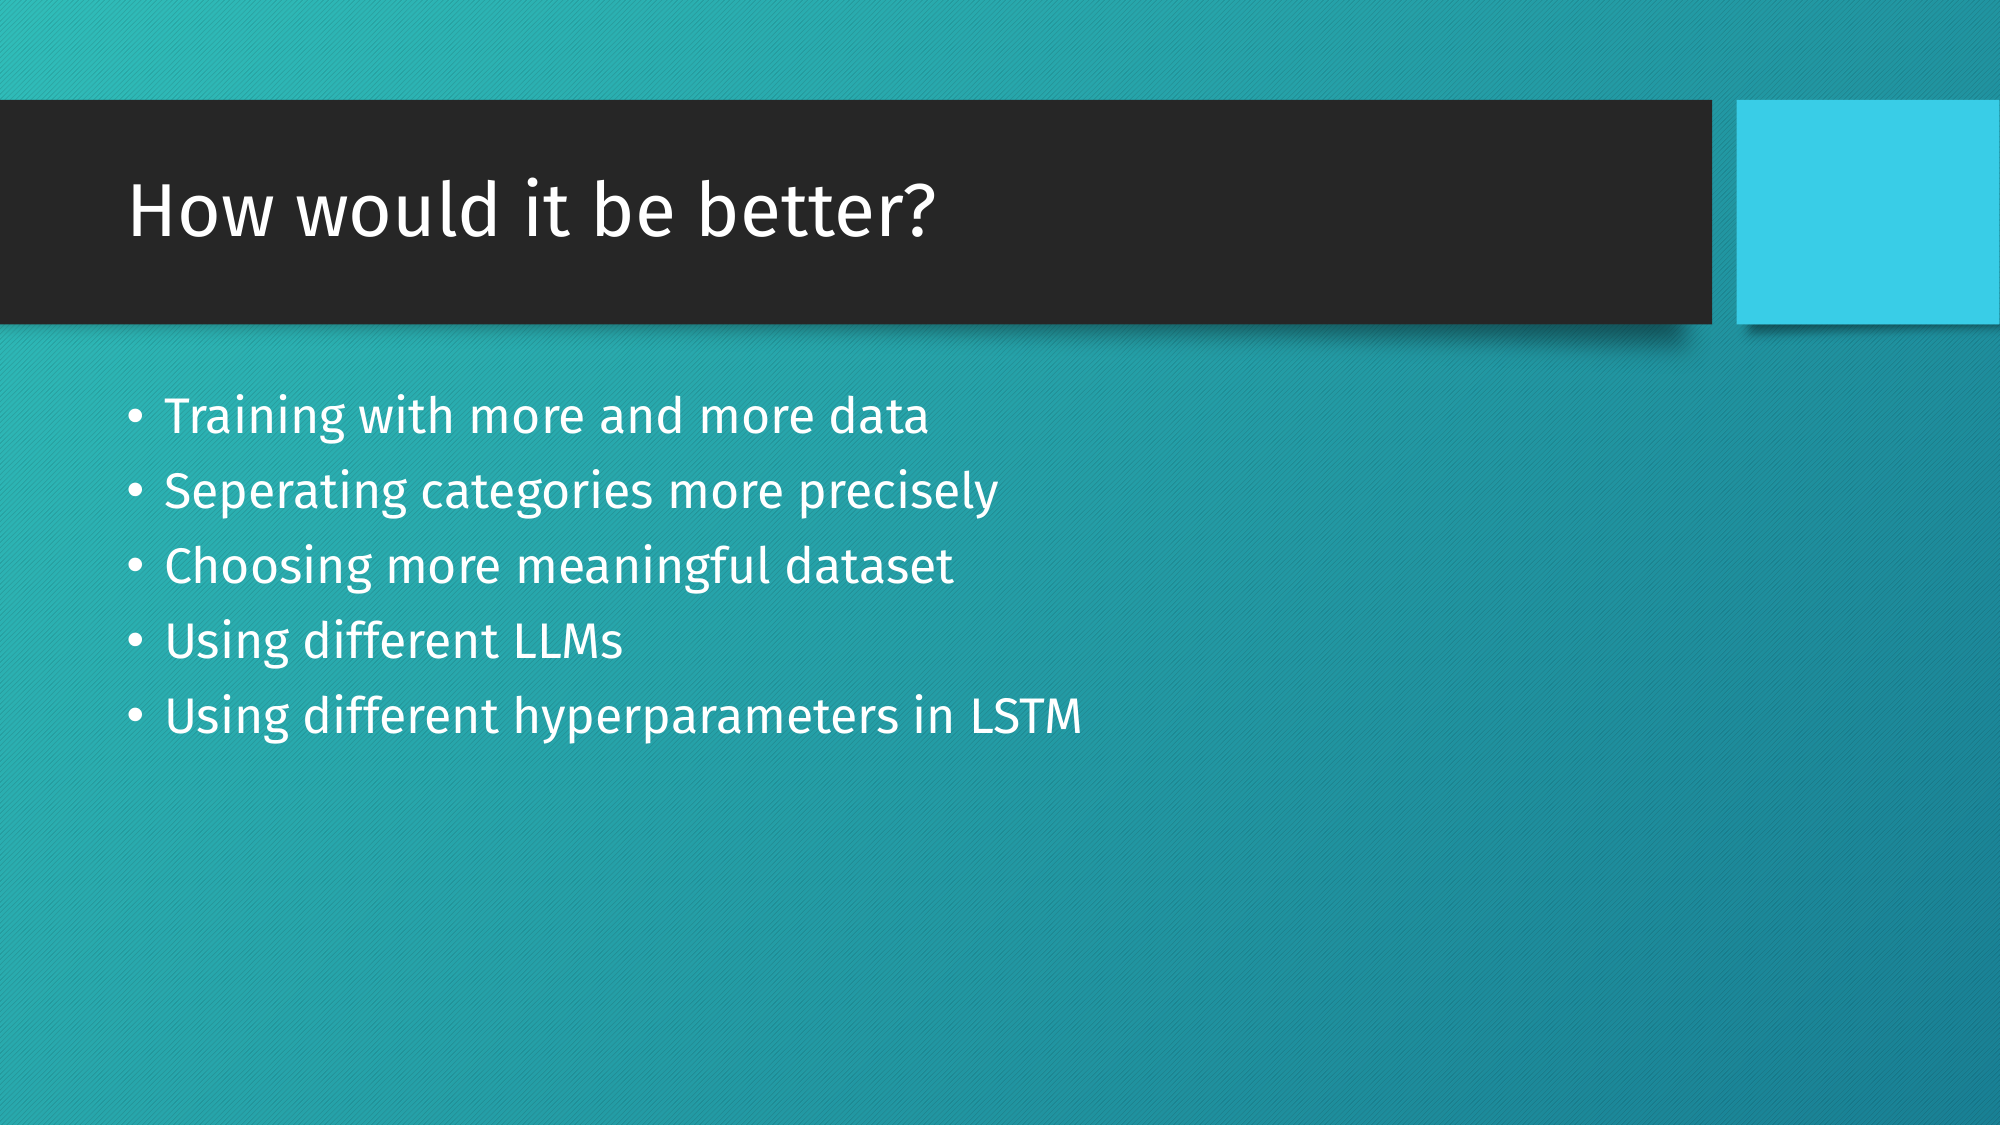

# How would it be better?
Training with more and more data
Seperating categories more precisely
Choosing more meaningful dataset
Using different LLMs
Using different hyperparameters in LSTM